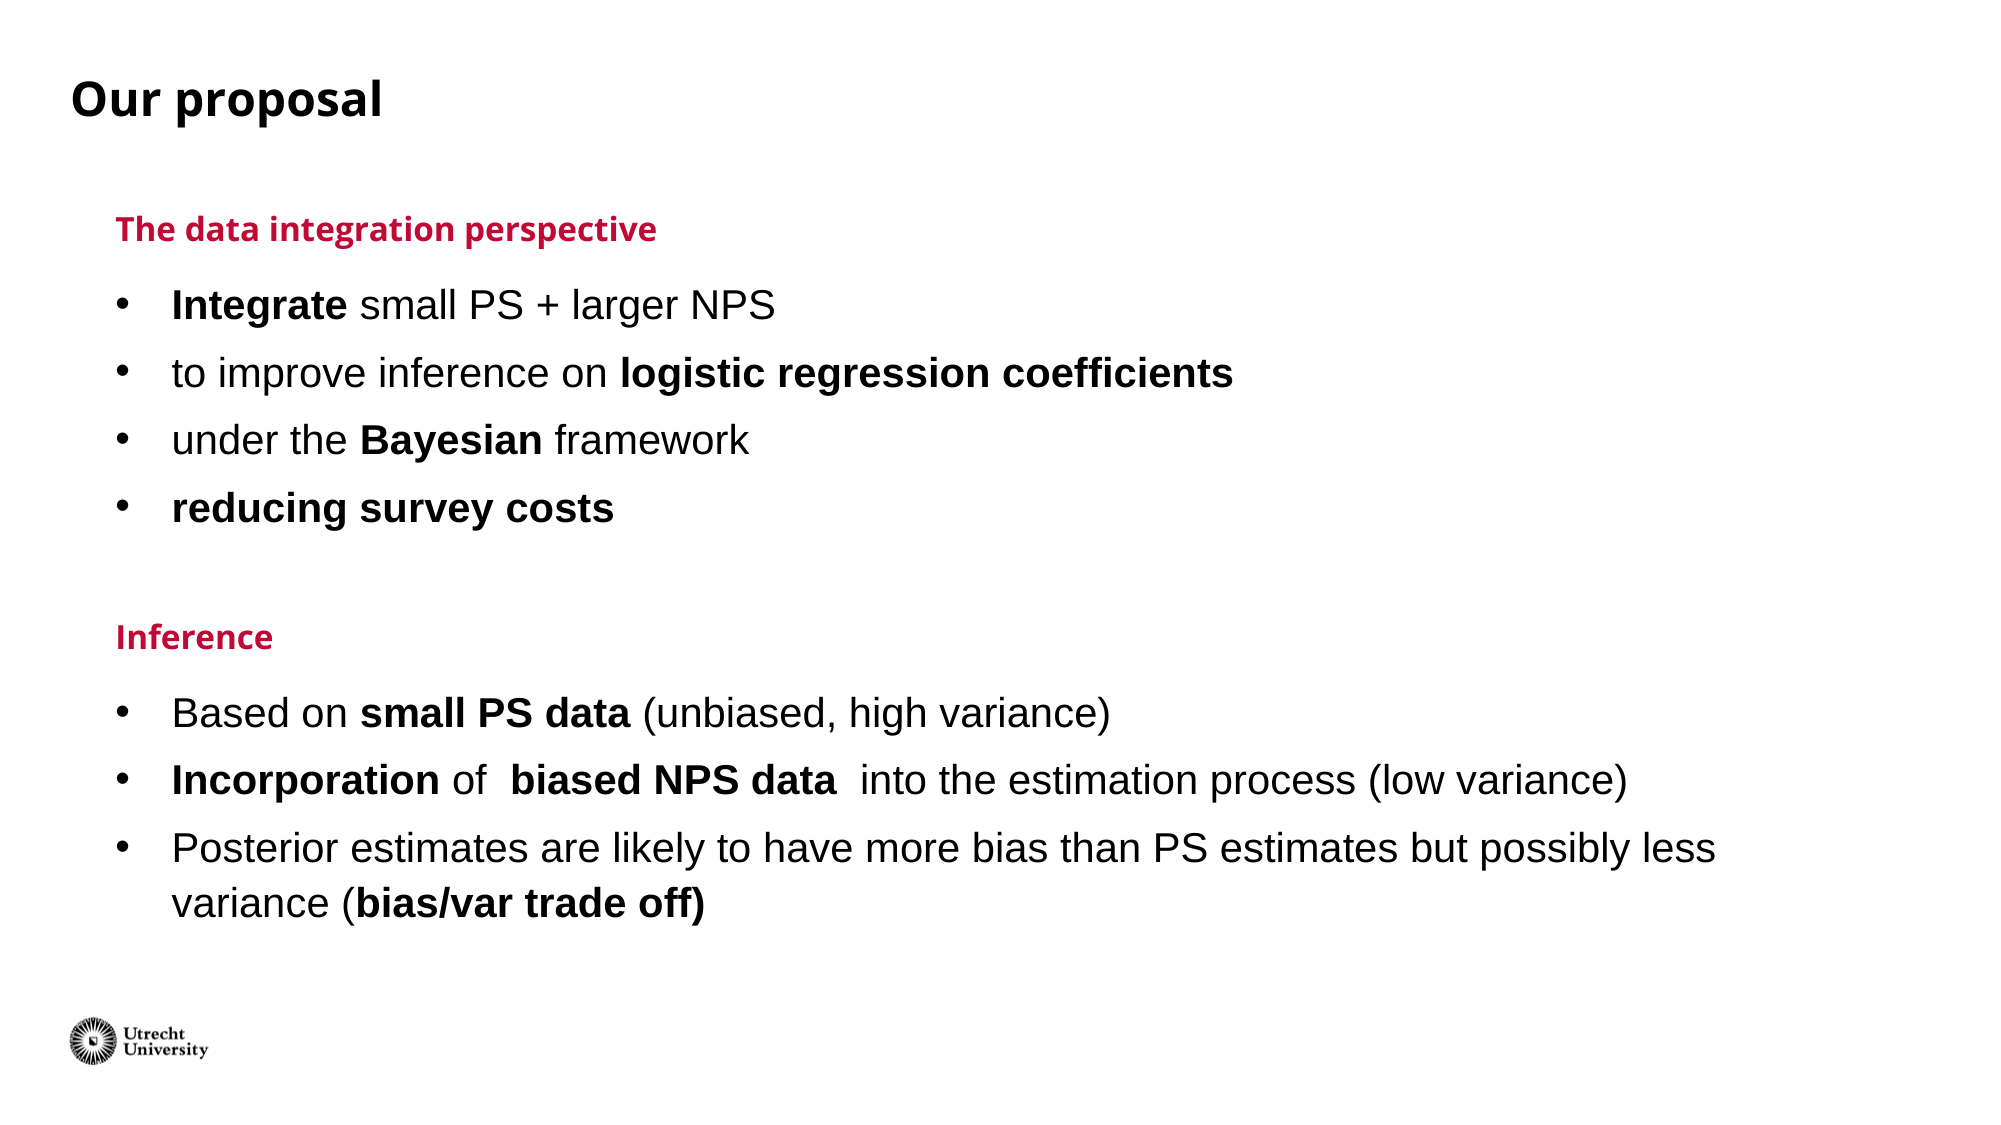

Our proposal
The data integration perspective
Integrate small PS + larger NPS
to improve inference on logistic regression coefficients
under the Bayesian framework
reducing survey costs

Inference
Based on small PS data (unbiased, high variance)
Incorporation of  biased NPS data  into the estimation process (low variance)
Posterior estimates are likely to have more bias than PS estimates but possibly less variance (bias/var trade off)